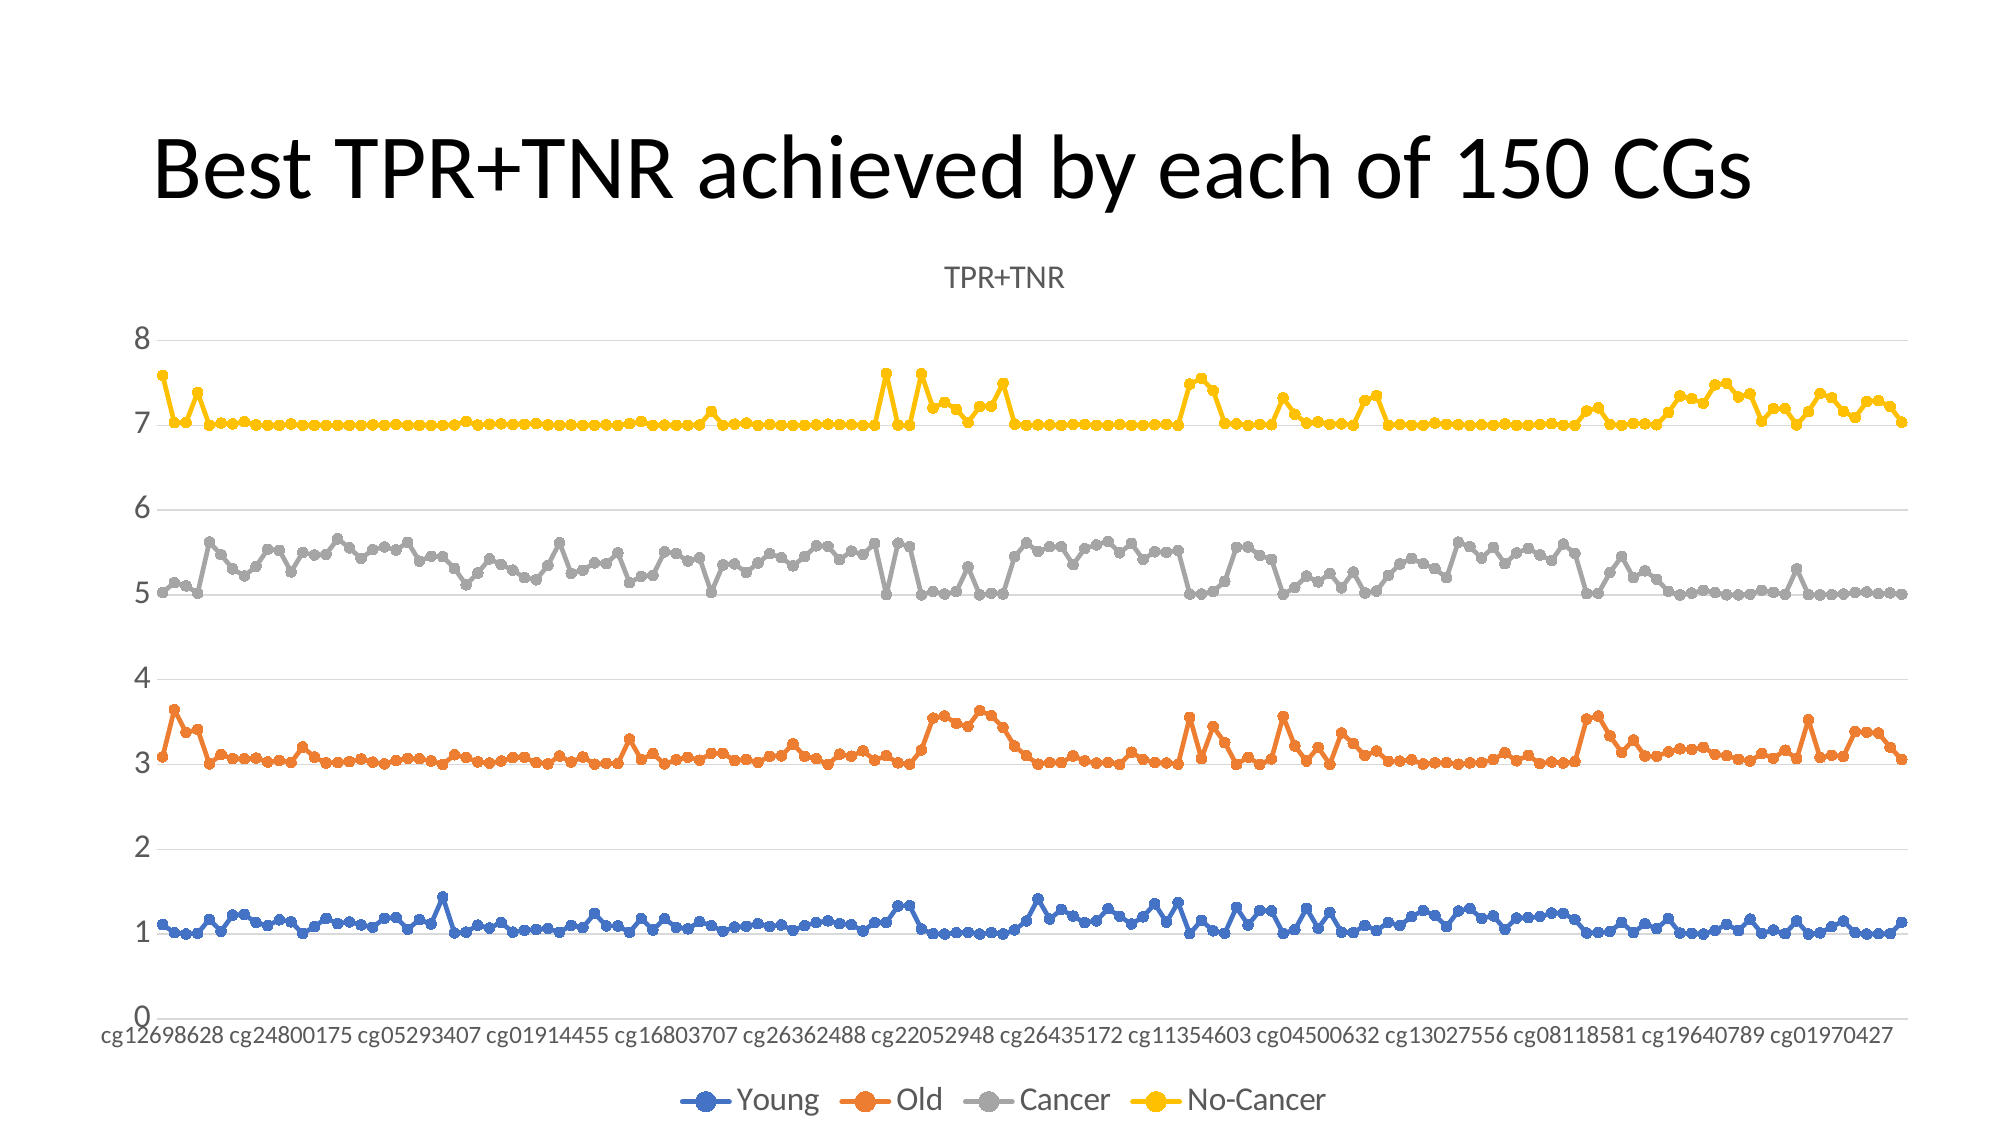

# Best TPR+TNR achieved by each of 150 CGs

### Chart: TPR+TNR

| Category | Young | Old | Cancer | No-Cancer |
|---|---|---|---|---|
| cg12698628 | 1.1127 | 3.0896999999999997 | 5.0297 | 7.588 |
| cg09278980 | 1.0158 | 3.6471999999999998 | 5.1441 | 7.0306999999999995 |
| cg03087607 | 1.0 | 3.3773 | 5.1064 | 7.0327 |
| cg05303208 | 1.0089 | 3.4129 | 5.0211 | 7.3864 |
| cg27627006 | 1.1734 | 3.0075000000000003 | 5.6224 | 7.0 |
| cg06490988 | 1.0335 | 3.1172 | 5.4732 | 7.0254 |
| cg21200382 | 1.2248 | 3.068 | 5.3068 | 7.0155 |
| cg26154534 | 1.2324 | 3.0674 | 5.2236 | 7.0419 |
| cg05482498 | 1.1348 | 3.0749 | 5.3372 | 7.0043 |
| cg20488820 | 1.1002 | 3.029 | 5.5372 | 7.0 |
| cg05497345 | 1.1683 | 3.0472 | 5.5253 | 7.0 |
| cg24800175 | 1.1445 | 3.0234 | 5.2715 | 7.0165 |
| cg08327690 | 1.0066 | 3.2061 | 5.5003 | 7.0 |
| cg26996201 | 1.0873 | 3.0869999999999997 | 5.4702 | 7.0 |
| cg05070626 | 1.187 | 3.0179 | 5.4795 | 7.0 |
| cg09545123 | 1.1235 | 3.0224 | 5.6607 | 7.0 |
| cg10150615 | 1.1429 | 3.0351 | 5.5548 | 7.0 |
| cg22313322 | 1.1085 | 3.0636 | 5.4283 | 7.0 |
| cg26820845 | 1.081 | 3.0276 | 5.5329999999999995 | 7.0043 |
| cg02255700 | 1.1868 | 3.0069 | 5.5656 | 7.0 |
| cg05419984 | 1.1959 | 3.0455 | 5.529 | 7.0099 |
| cg27413732 | 1.0577 | 3.0712 | 5.6211 | 7.0 |
| cg05293407 | 1.1719 | 3.0679 | 5.3983 | 7.0 |
| cg02061431 | 1.1197 | 3.0406 | 5.4559999999999995 | 7.0 |
| cg14640772 | 1.4376 | 3.0 | 5.4510000000000005 | 7.0 |
| cg22498143 | 1.013 | 3.1139 | 5.3121 | 7.0043 |
| cg11784305 | 1.0229 | 3.0824 | 5.1189 | 7.0469 |
| cg14332346 | 1.1053 | 3.0303 | 5.2581 | 7.003 |
| cg11851429 | 1.0702 | 3.0161 | 5.4247 | 7.0129 |
| cg22850234 | 1.1365 | 3.0406 | 5.3573 | 7.0172 |
| cg25141069 | 1.0227 | 3.0801 | 5.2922 | 7.0085999999999995 |
| cg02000145 | 1.0455 | 3.0846 | 5.2016 | 7.0125 |
| cg14363146 | 1.0544 | 3.0204 | 5.1777999999999995 | 7.0211 |
| cg01914455 | 1.066 | 3.0069 | 5.3481000000000005 | 7.0043 |
| cg26864230 | 1.0219 | 3.0997 | 5.6155 | 7.0 |
| cg01338084 | 1.1041 | 3.0284 | 5.2536000000000005 | 7.0043 |
| cg13969273 | 1.0752 | 3.0875 | 5.2907 | 7.0 |
| cg20716209 | 1.2445 | 3.0034 | 5.3774999999999995 | 7.0 |
| cg06359059 | 1.097 | 3.0149999999999997 | 5.3672 | 7.0043 |
| cg19747632 | 1.0961 | 3.0103 | 5.4963 | 7.0 |
| cg22510376 | 1.0213 | 3.2994000000000003 | 5.1441 | 7.0198 |
| cg27009008 | 1.184 | 3.0578000000000003 | 5.2194 | 7.0451999999999995 |
| cg05115468 | 1.0481 | 3.1268000000000002 | 5.2309 | 7.0 |
| cg10678486 | 1.1812 | 3.0061 | 5.5082 | 7.0026 |
| cg16803707 | 1.079 | 3.0547 | 5.4881 | 7.0 |
| cg05212836 | 1.0618 | 3.0859 | 5.3993 | 7.0013000000000005 |
| cg14107978 | 1.1473 | 3.0507999999999997 | 5.4365000000000006 | 7.0043 |
| cg12624829 | 1.0984 | 3.1309 | 5.029 | 7.1653 |
| cg05714219 | 1.0337 | 3.1326 | 5.3533 | 7.0013000000000005 |
| cg02515103 | 1.0823 | 3.0467 | 5.366 | 7.0129 |
| cg23386807 | 1.0922 | 3.0594 | 5.264 | 7.0254 |
| cg21126573 | 1.1221 | 3.0248 | 5.3762 | 7.0 |
| cg18764516 | 1.0898 | 3.0975 | 5.4851 | 7.0099 |
| cg04058144 | 1.1074 | 3.1010999999999997 | 5.4382 | 7.0 |
| cg19958866 | 1.0455 | 3.2424999999999997 | 5.3425 | 7.0 |
| cg26362488 | 1.0989 | 3.0962 | 5.4527 | 7.0 |
| cg17492891 | 1.1361 | 3.068 | 5.5785 | 7.0043 |
| cg08957018 | 1.1564 | 3.0 | 5.5739 | 7.0139 |
| cg27349795 | 1.1227 | 3.1212 | 5.4147 | 7.0082 |
| cg17371436 | 1.11 | 3.098 | 5.5161 | 7.0056 |
| cg15094912 | 1.0379 | 3.1605 | 5.4780999999999995 | 7.0 |
| cg00949670 | 1.1351 | 3.0509 | 5.6082 | 7.0 |
| cg05835416 | 1.1376 | 3.1028000000000002 | 5.0043 | 7.6102 |
| cg01248426 | 1.3315 | 3.0193000000000003 | 5.6098 | 7.0026 |
| cg27237541 | 1.3343 | 3.0034 | 5.5692 | 7.0 |
| cg08185095 | 1.0591 | 3.1696999999999997 | 5.0 | 7.6068999999999996 |
| cg22052948 | 1.0034 | 3.5459 | 5.0402000000000005 | 7.2021999999999995 |
| cg07676859 | 1.0 | 3.5713 | 5.0099 | 7.2718 |
| cg26333652 | 1.0158 | 3.4846 | 5.0412 | 7.1874 |
| cg22407458 | 1.0213 | 3.4487 | 5.3283000000000005 | 7.0323 |
| cg04875128 | 1.0 | 3.6353999999999997 | 5.0 | 7.2219999999999995 |
| cg18020955 | 1.0172 | 3.5747999999999998 | 5.0198 | 7.225 |
| cg02558362 | 1.0 | 3.4368 | 5.0112000000000005 | 7.4963 |
| cg05634428 | 1.0487 | 3.2161 | 5.4527 | 7.0129 |
| cg19998533 | 1.1545 | 3.1031 | 5.6135 | 7.0 |
| cg22008551 | 1.4155 | 3.0034 | 5.5115 | 7.0056 |
| cg01918222 | 1.1774 | 3.0206999999999997 | 5.5672 | 7.0043 |
| cg26435172 | 1.2901 | 3.0227 | 5.5689 | 7.0 |
| cg13652536 | 1.2118 | 3.0997 | 5.3561 | 7.0082 |
| cg14992768 | 1.1348 | 3.042 | 5.5458 | 7.0099 |
| cg15004938 | 1.1555 | 3.0158 | 5.5893999999999995 | 7.0 |
| cg17208530 | 1.2989 | 3.0227 | 5.6312999999999995 | 7.0 |
| cg02157083 | 1.2099 | 3.0 | 5.4963 | 7.0099 |
| cg02825728 | 1.1183 | 3.1448 | 5.6066 | 7.0 |
| cg11969637 | 1.2033 | 3.0599 | 5.4184 | 7.0 |
| cg11693709 | 1.3569 | 3.0227 | 5.5079 | 7.0056 |
| cg11826324 | 1.1409 | 3.0177 | 5.5019 | 7.0112000000000005 |
| cg22209441 | 1.3737 | 3.0034 | 5.5247 | 7.0 |
| cg11354603 | 1.0034 | 3.5568999999999997 | 5.0099 | 7.4861 |
| cg19212550 | 1.1627 | 3.0702 | 5.0099 | 7.5541 |
| cg21946667 | 1.0386 | 3.4473000000000003 | 5.0396 | 7.4092 |
| cg26484108 | 1.0103 | 3.2563 | 5.1598 | 7.0228 |
| cg08642716 | 1.3163 | 3.0 | 5.5617 | 7.0155 |
| cg25986322 | 1.1066 | 3.0859 | 5.5656 | 7.0 |
| cg04704634 | 1.2792 | 3.0 | 5.4669 | 7.0099 |
| cg16052570 | 1.2743 | 3.0648999999999997 | 5.4181 | 7.0056 |
| cg03760191 | 1.0069 | 3.5679 | 5.0066 | 7.3233999999999995 |
| cg25699073 | 1.0508 | 3.2182 | 5.0864 | 7.131 |
| cg19722347 | 1.3033 | 3.0406 | 5.2217 | 7.0251 |
| cg04500632 | 1.0687 | 3.2014 | 5.1533999999999995 | 7.0393 |
| cg11323483 | 1.2571 | 3.002 | 5.2536000000000005 | 7.0125 |
| cg07804728 | 1.0227 | 3.3716 | 5.0823 | 7.0165 |
| cg00855396 | 1.0172 | 3.2476000000000003 | 5.2692 | 7.0 |
| cg14862260 | 1.1034 | 3.1058 | 5.0230999999999995 | 7.2904 |
| cg23099959 | 1.042 | 3.1588000000000003 | 5.0449 | 7.3511 |
| cg06997008 | 1.1381 | 3.0385999999999997 | 5.2283 | 7.0013000000000005 |
| cg01060282 | 1.0997 | 3.0395000000000003 | 5.3649000000000004 | 7.0112000000000005 |
| cg13956443 | 1.2072 | 3.0549999999999997 | 5.4296 | 7.0013000000000005 |
| cg00985564 | 1.2773 | 3.0055 | 5.3669 | 7.0 |
| cg22541336 | 1.2216 | 3.0193000000000003 | 5.3092 | 7.0254 |
| cg13027556 | 1.0887 | 3.0219 | 5.2025 | 7.0125 |
| cg00656478 | 1.2713 | 3.0034 | 5.622 | 7.0056 |
| cg05241830 | 1.3019 | 3.0185 | 5.5676000000000005 | 7.0 |
| cg04992576 | 1.1846 | 3.0213 | 5.4342 | 7.0056 |
| cg21492137 | 1.2144 | 3.0585 | 5.5626999999999995 | 7.0 |
| cg12309938 | 1.0569 | 3.1375 | 5.3666 | 7.0155 |
| cg23843090 | 1.1893 | 3.0433 | 5.4953 | 7.0 |
| cg24046864 | 1.1945 | 3.1078 | 5.5494 | 7.0 |
| cg21948655 | 1.2058 | 3.0088999999999997 | 5.4699 | 7.0099 |
| cg13619623 | 1.247 | 3.0284 | 5.4062 | 7.0198 |
| cg20416129 | 1.2434 | 3.0172 | 5.5992999999999995 | 7.0 |
| cg08118581 | 1.1696 | 3.0321 | 5.4881 | 7.0 |
| cg07871971 | 1.0124 | 3.5347999999999997 | 5.0152 | 7.1691 |
| cg12559685 | 1.0193 | 3.5712 | 5.0195 | 7.2058 |
| cg10462643 | 1.0288 | 3.3378 | 5.2632 | 7.0112000000000005 |
| cg12938320 | 1.1397 | 3.1425 | 5.4536999999999995 | 7.0013000000000005 |
| cg10334121 | 1.0165 | 3.2878 | 5.2049 | 7.0211 |
| cg23008404 | 1.1218 | 3.0991 | 5.2829999999999995 | 7.0168 |
| cg12161132 | 1.0639 | 3.0967000000000002 | 5.1844 | 7.0056 |
| cg17590135 | 1.1839 | 3.1487 | 5.0425 | 7.1501 |
| cg21398280 | 1.0116 | 3.1841999999999997 | 5.0 | 7.3451 |
| cg04164023 | 1.0089 | 3.177 | 5.0211 | 7.3141 |
| cg19640789 | 1.0 | 3.2036 | 5.0555 | 7.2602 |
| cg06804311 | 1.042 | 3.1188000000000002 | 5.0267 | 7.4765 |
| cg23009962 | 1.1161 | 3.1044 | 5.0013000000000005 | 7.4953 |
| cg15879426 | 1.0414 | 3.0610999999999997 | 5.0 | 7.3335 |
| cg10788213 | 1.1763 | 3.0406 | 5.0085999999999995 | 7.3705 |
| cg10510478 | 1.0089 | 3.1285 | 5.0549 | 7.0478000000000005 |
| cg20578893 | 1.0486 | 3.0735 | 5.0306999999999995 | 7.1957 |
| cg17527563 | 1.0034 | 3.1683 | 5.0046 | 7.1953 |
| cg23018039 | 1.1555 | 3.0677000000000003 | 5.3068 | 7.0043 |
| cg21051964 | 1.0 | 3.5265 | 5.0043 | 7.1615 |
| cg06475503 | 1.0138 | 3.0812 | 5.0 | 7.3751999999999995 |
| cg01970427 | 1.0867 | 3.1088 | 5.003 | 7.324 |
| cg10599951 | 1.1541 | 3.0948 | 5.0099 | 7.1639 |
| cg13590117 | 1.0158 | 3.3867000000000003 | 5.0306999999999995 | 7.09 |
| cg05415871 | 1.0 | 3.3801 | 5.0347 | 7.2804 |
| cg22641350 | 1.0034 | 3.3702 | 5.0132 | 7.291 |
| cg26916609 | 1.0034 | 3.2030000000000003 | 5.0235 | 7.2213 |
| cg21149764 | 1.1397 | 3.0578000000000003 | 5.0084 | 7.0364 |